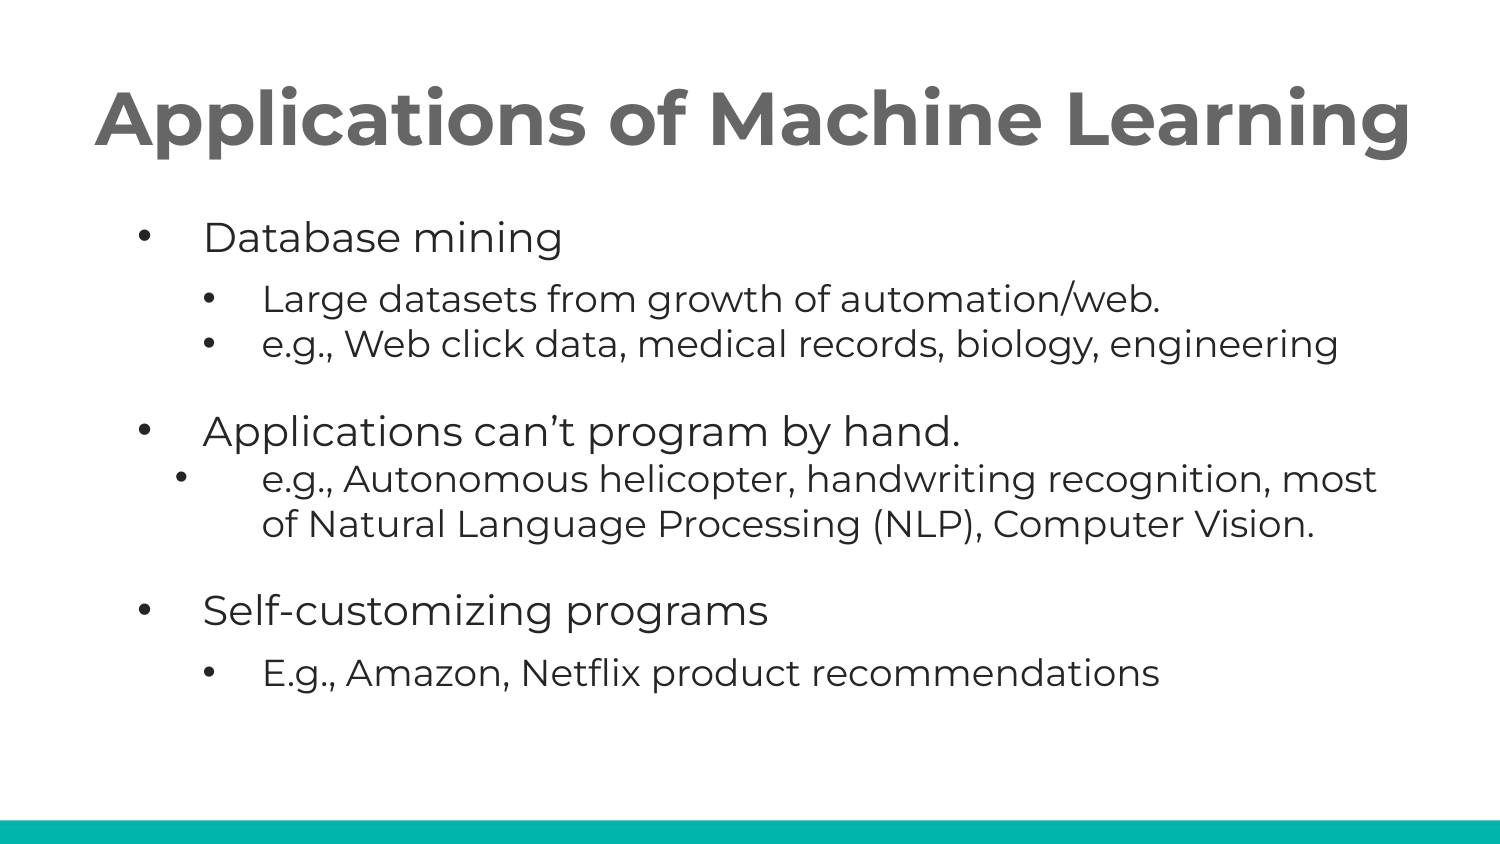

# Applications of Machine Learning
Database mining
Large datasets from growth of automation/web.
e.g., Web click data, medical records, biology, engineering
Applications can’t program by hand.
e.g., Autonomous helicopter, handwriting recognition, most of Natural Language Processing (NLP), Computer Vision.
Self-customizing programs
E.g., Amazon, Netflix product recommendations